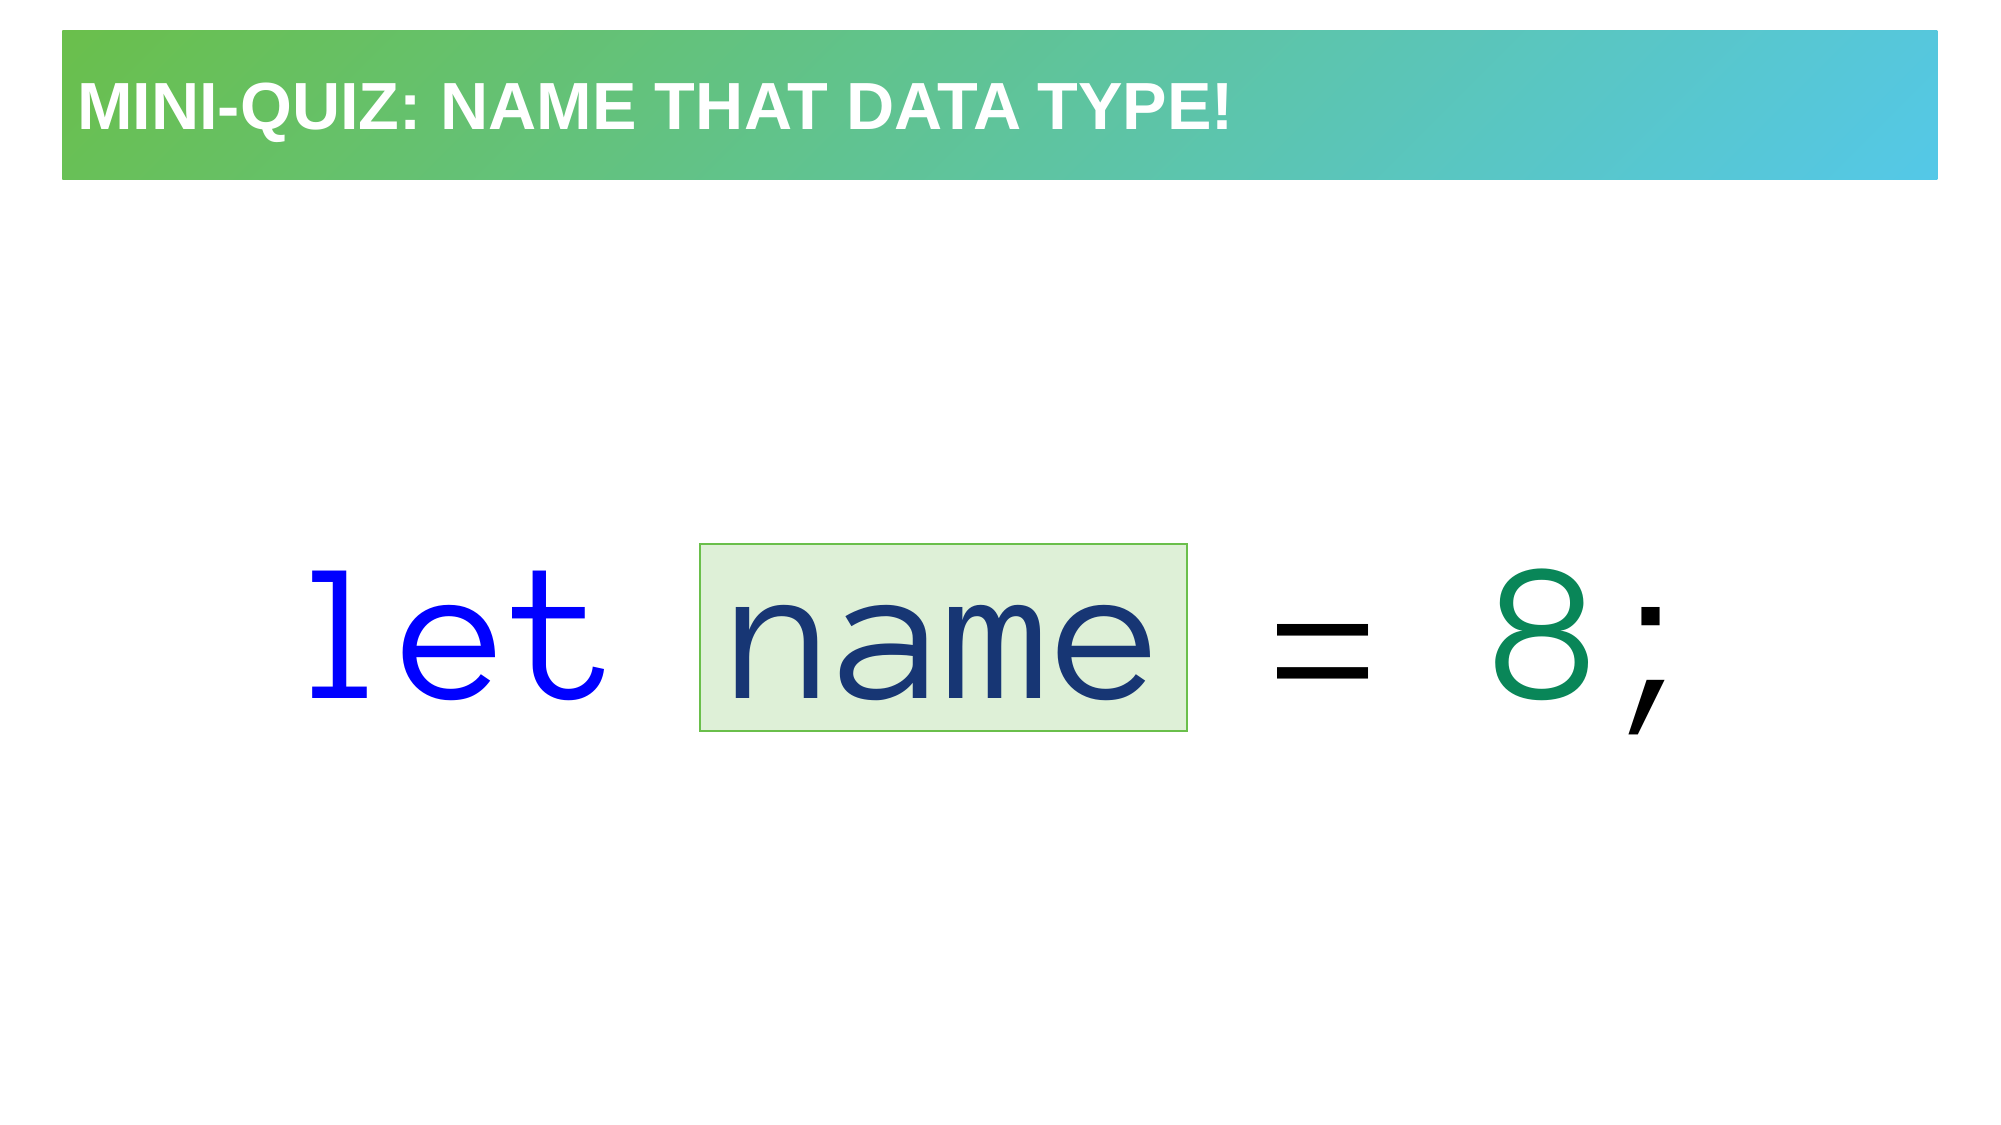

# Mini-quiz: Name that data type!
let name = 8;